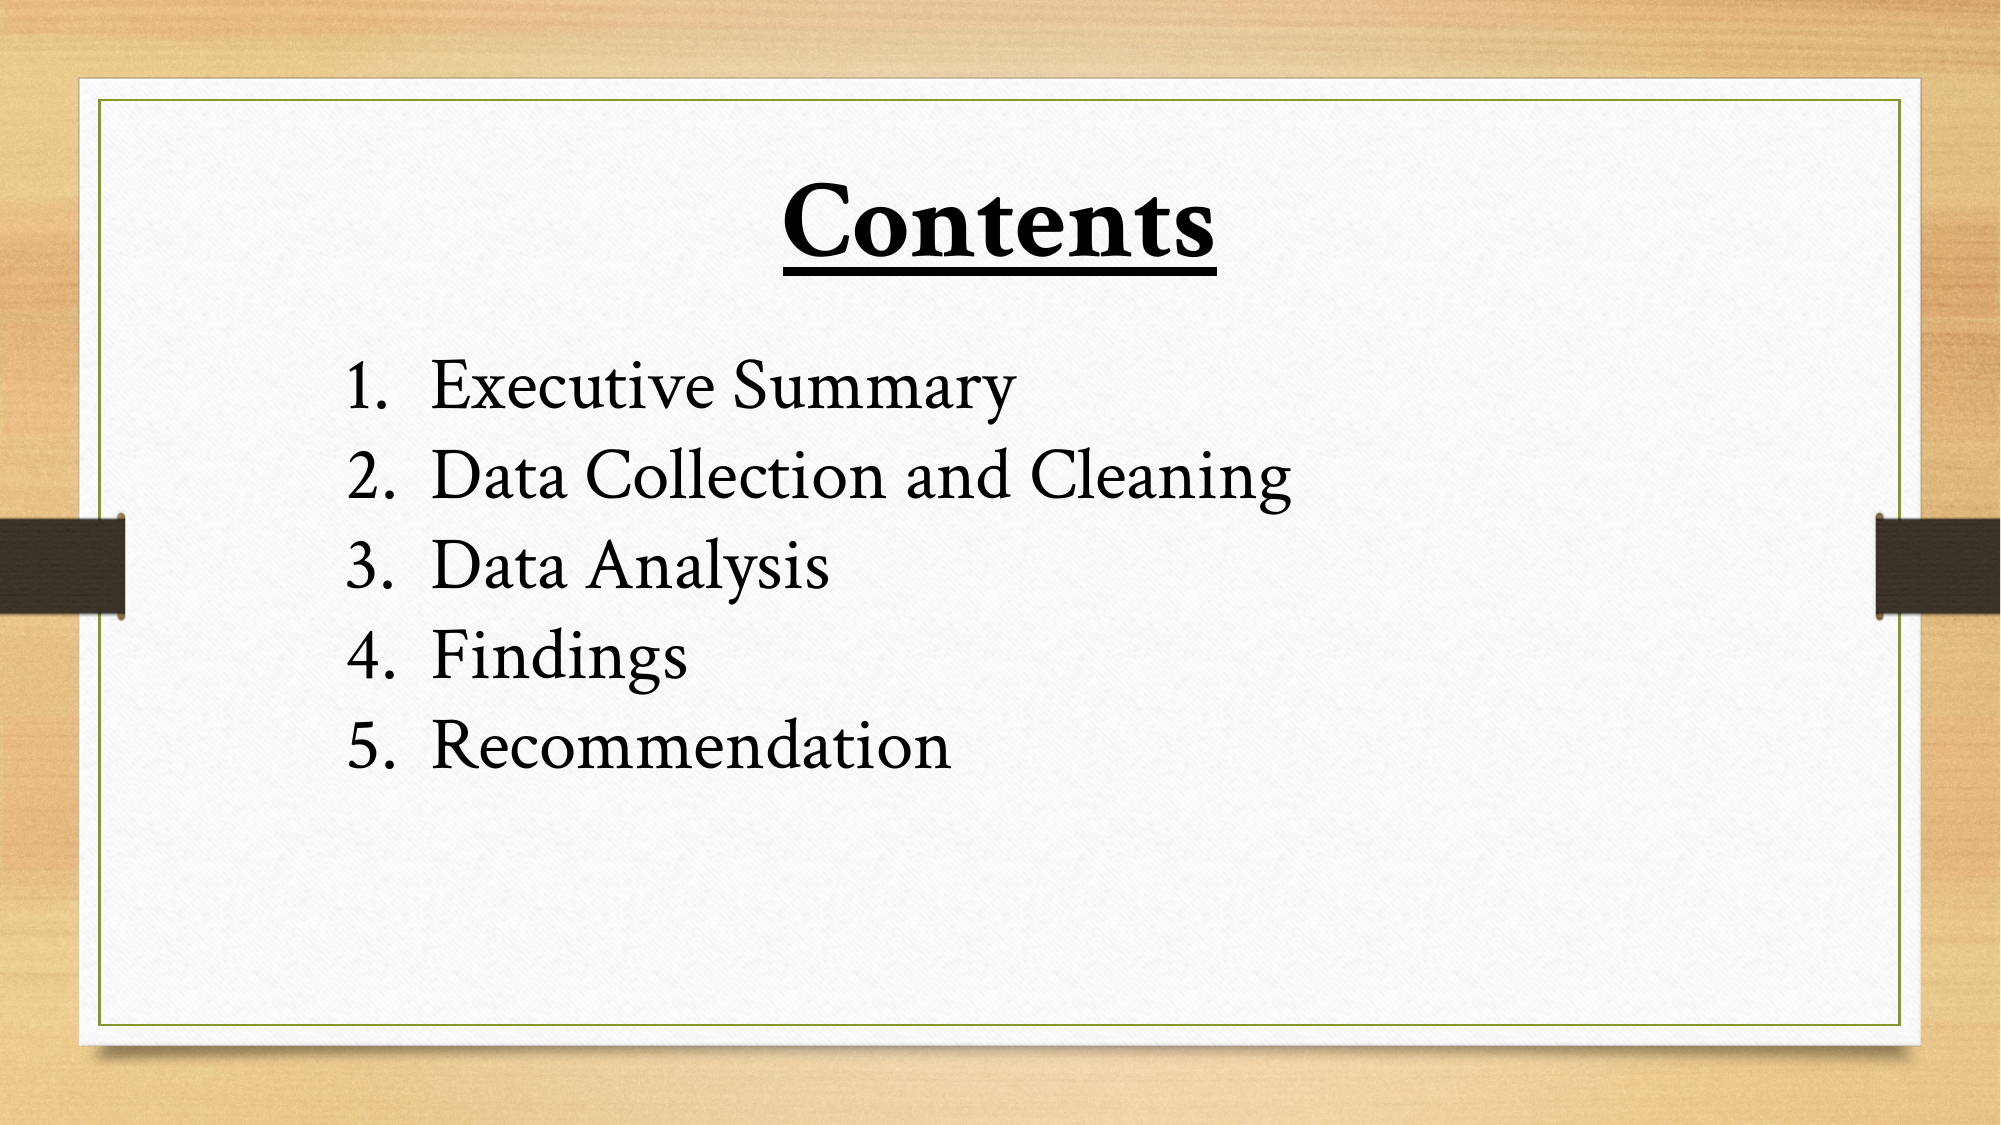

Contents
Executive Summary
Data Collection and Cleaning
Data Analysis
Findings
Recommendation